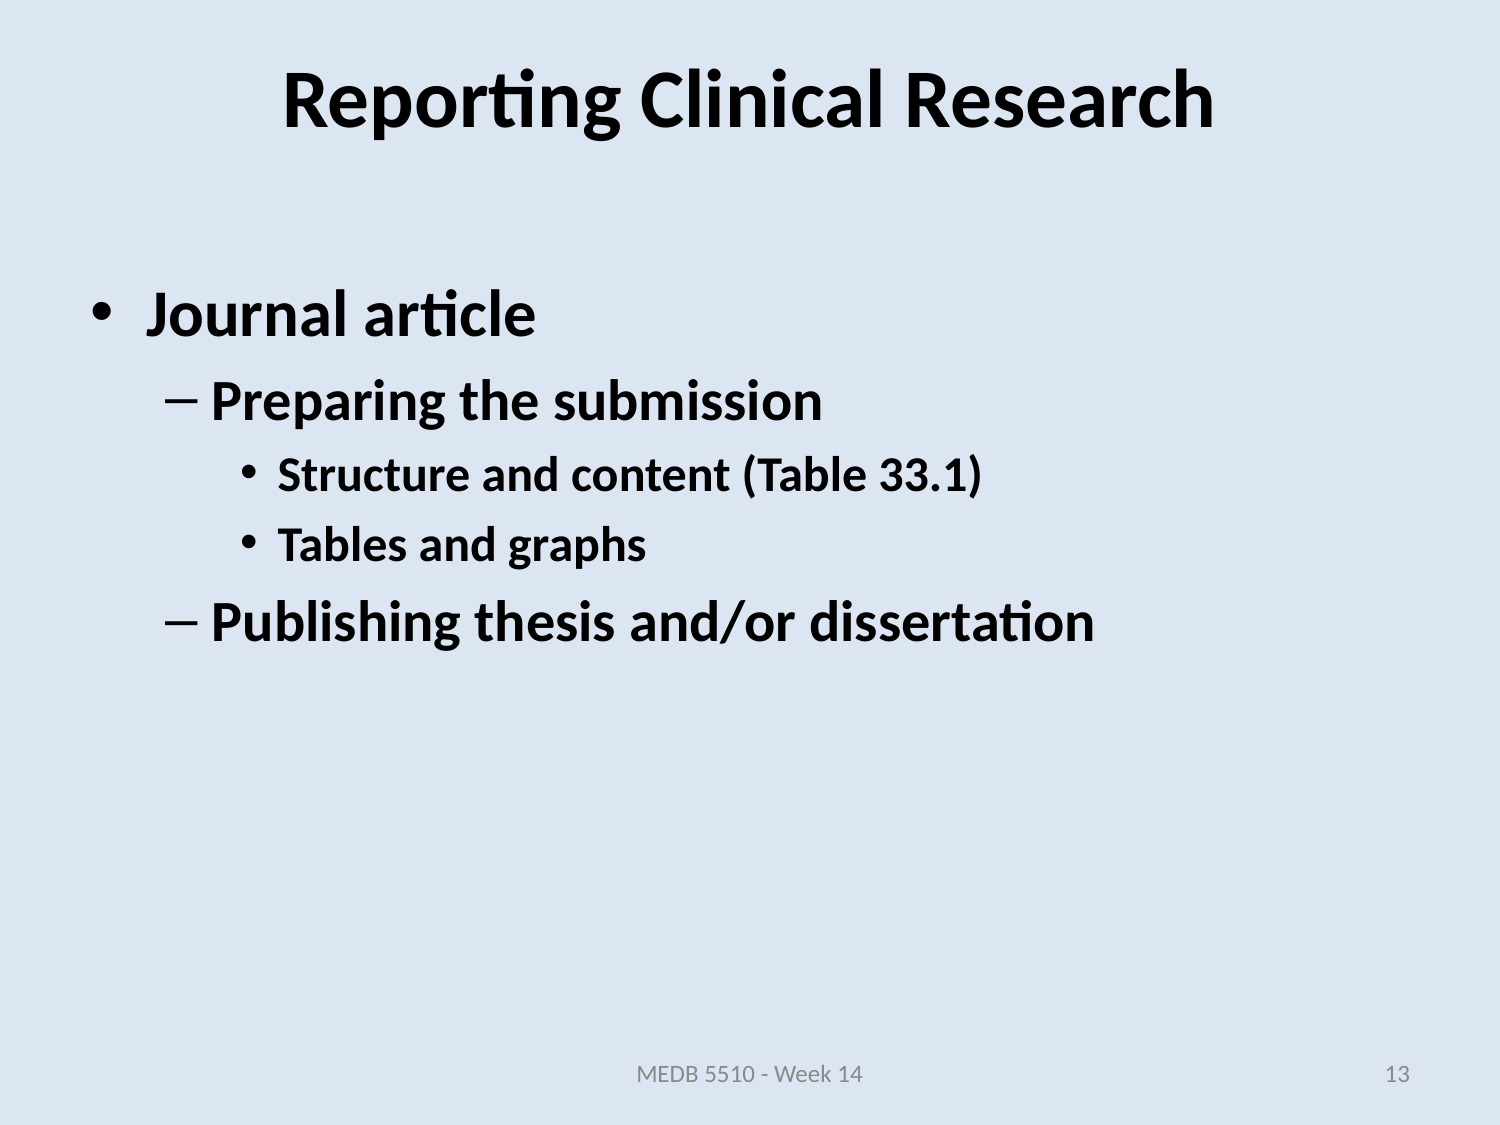

Journal article
Preparing the submission
Structure and content (Table 33.1)
Tables and graphs
Publishing thesis and/or dissertation

Reporting Clinical Research
MEDB 5510 - Week 14
13